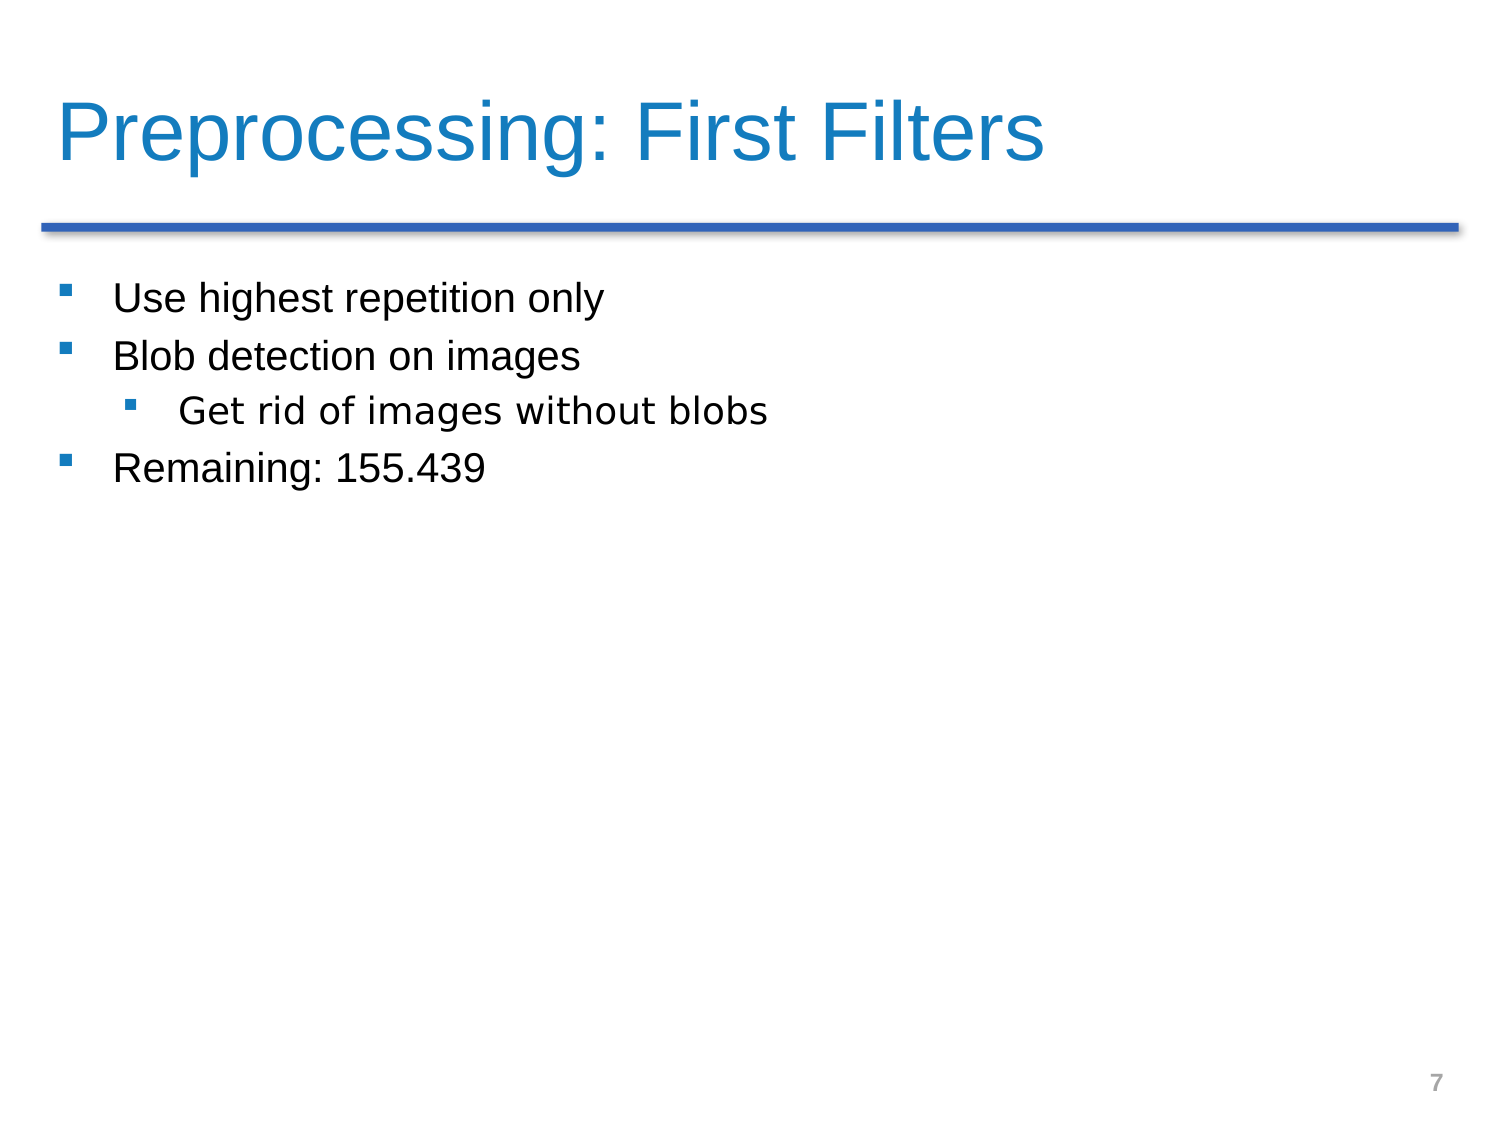

# Preprocessing: First Filters
Use highest repetition only
Blob detection on images
Get rid of images without blobs
Remaining: 155.439

7